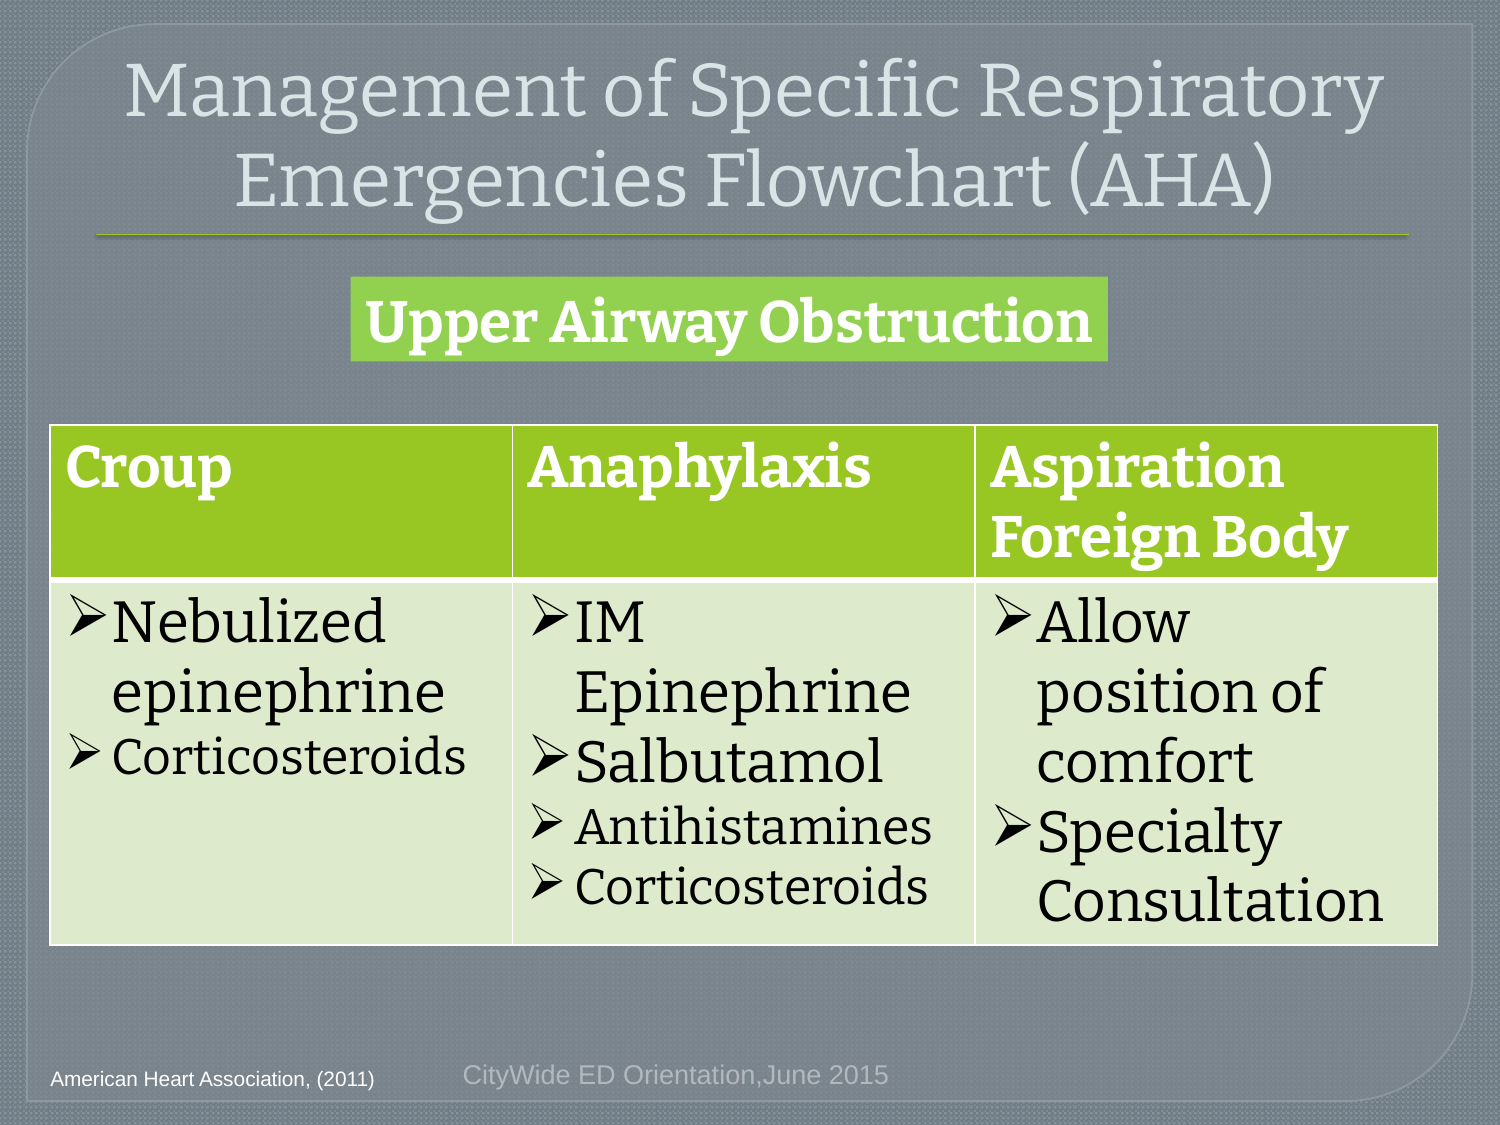

# Management of Specific Respiratory Emergencies Flowchart (AHA)
Upper Airway Obstruction
| Croup | Anaphylaxis | Aspiration Foreign Body |
| --- | --- | --- |
| Nebulized epinephrine Corticosteroids | IM Epinephrine Salbutamol Antihistamines Corticosteroids | Allow position of comfort Specialty Consultation |
CityWide ED Orientation,June 2015
American Heart Association, (2011)